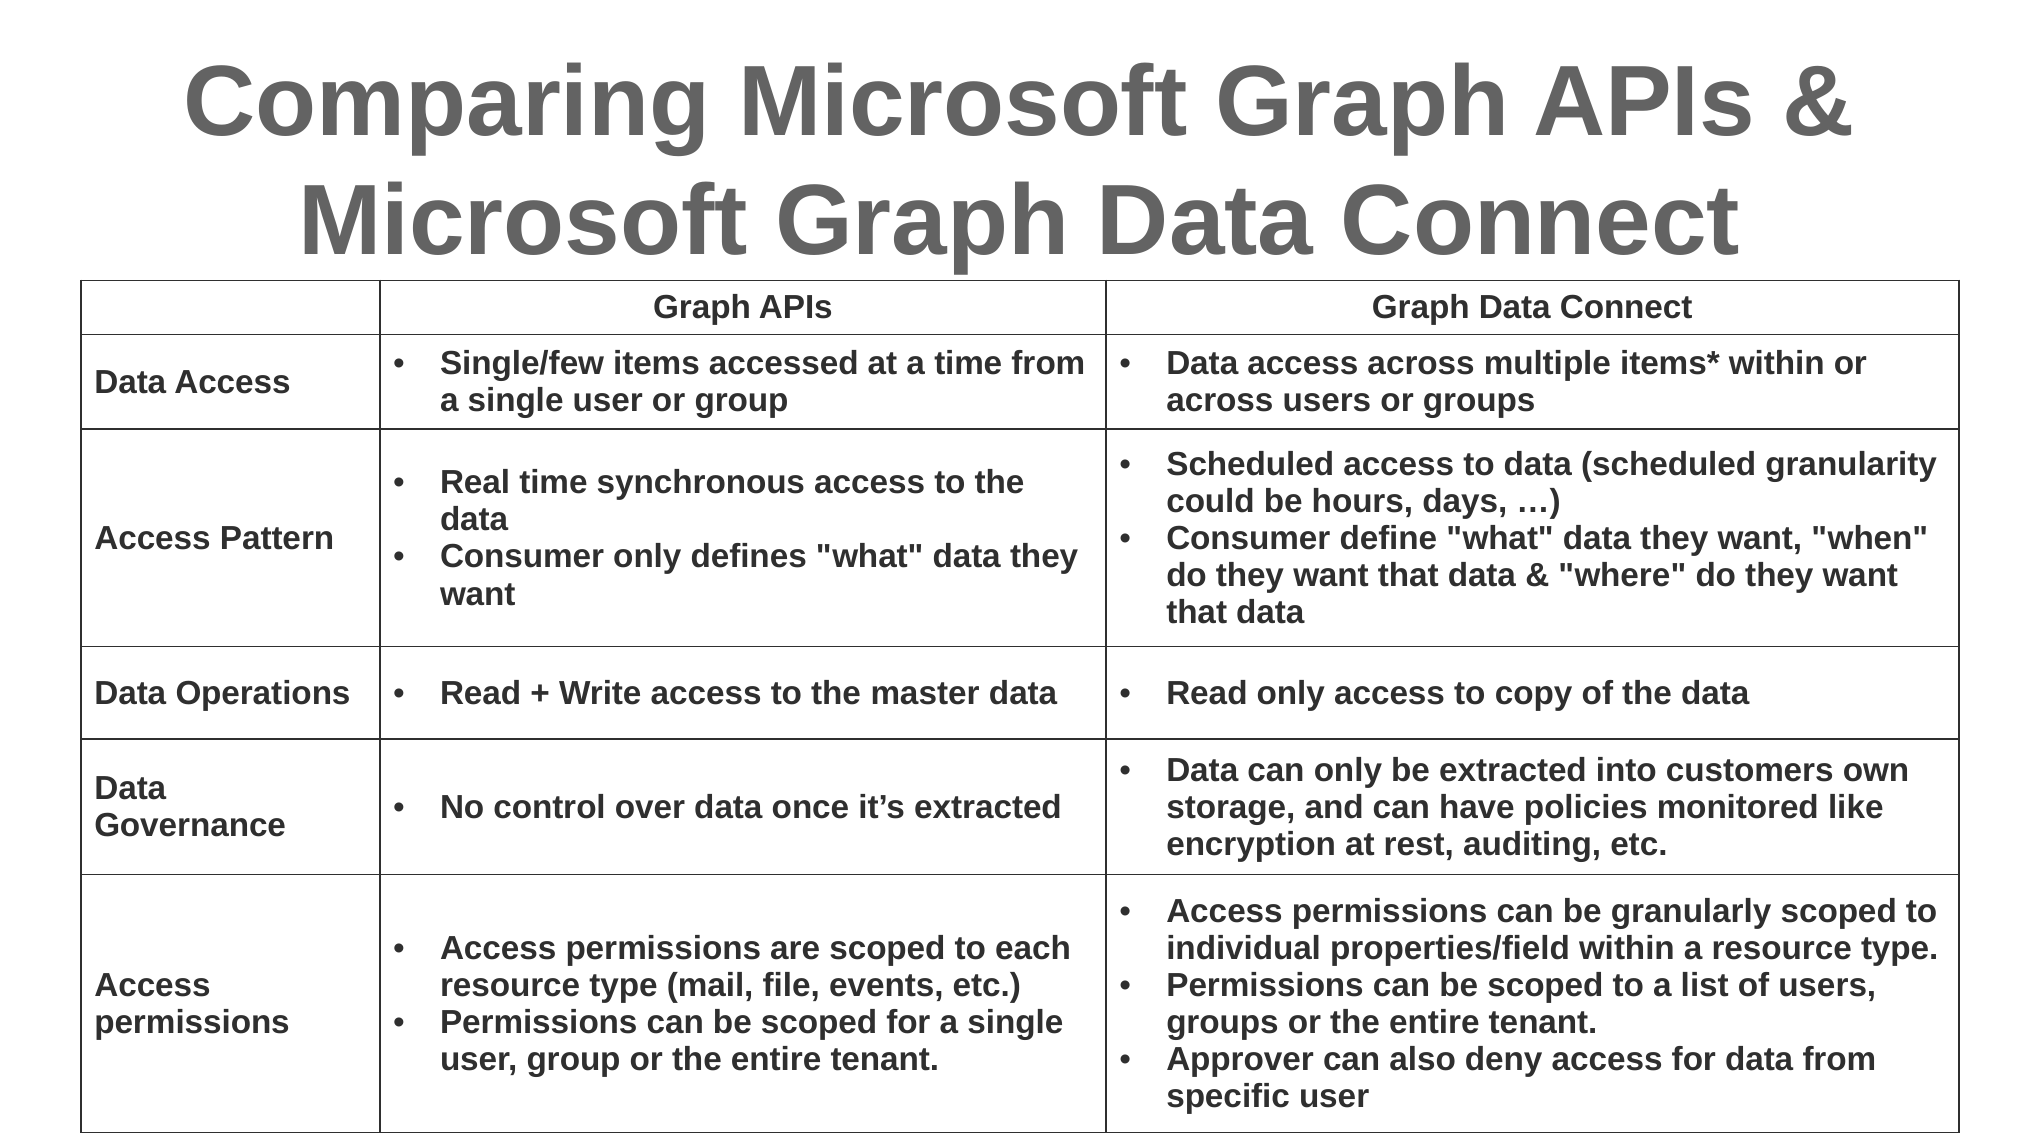

Comparing Microsoft Graph APIs & Microsoft Graph Data Connect

|  | Graph APIs | Graph Data Connect |
| --- | --- | --- |
| Data Access | Single/few items accessed at a time from a single user or group | Data access across multiple items\* within or across users or groups |
| Access Pattern | Real time synchronous access to the data Consumer only defines "what" data they want | Scheduled access to data (scheduled granularity could be hours, days, …) Consumer define "what" data they want, "when" do they want that data & "where" do they want that data |
| Data Operations | Read + Write access to the master data | Read only access to copy of the data |
| Data Governance | No control over data once it’s extracted | Data can only be extracted into customers own storage, and can have policies monitored like encryption at rest, auditing, etc. |
| Access permissions | Access permissions are scoped to each resource type (mail, file, events, etc.) Permissions can be scoped for a single user, group or the entire tenant. | Access permissions can be granularly scoped to individual properties/field within a resource type. Permissions can be scoped to a list of users, groups or the entire tenant. Approver can also deny access for data from specific user |